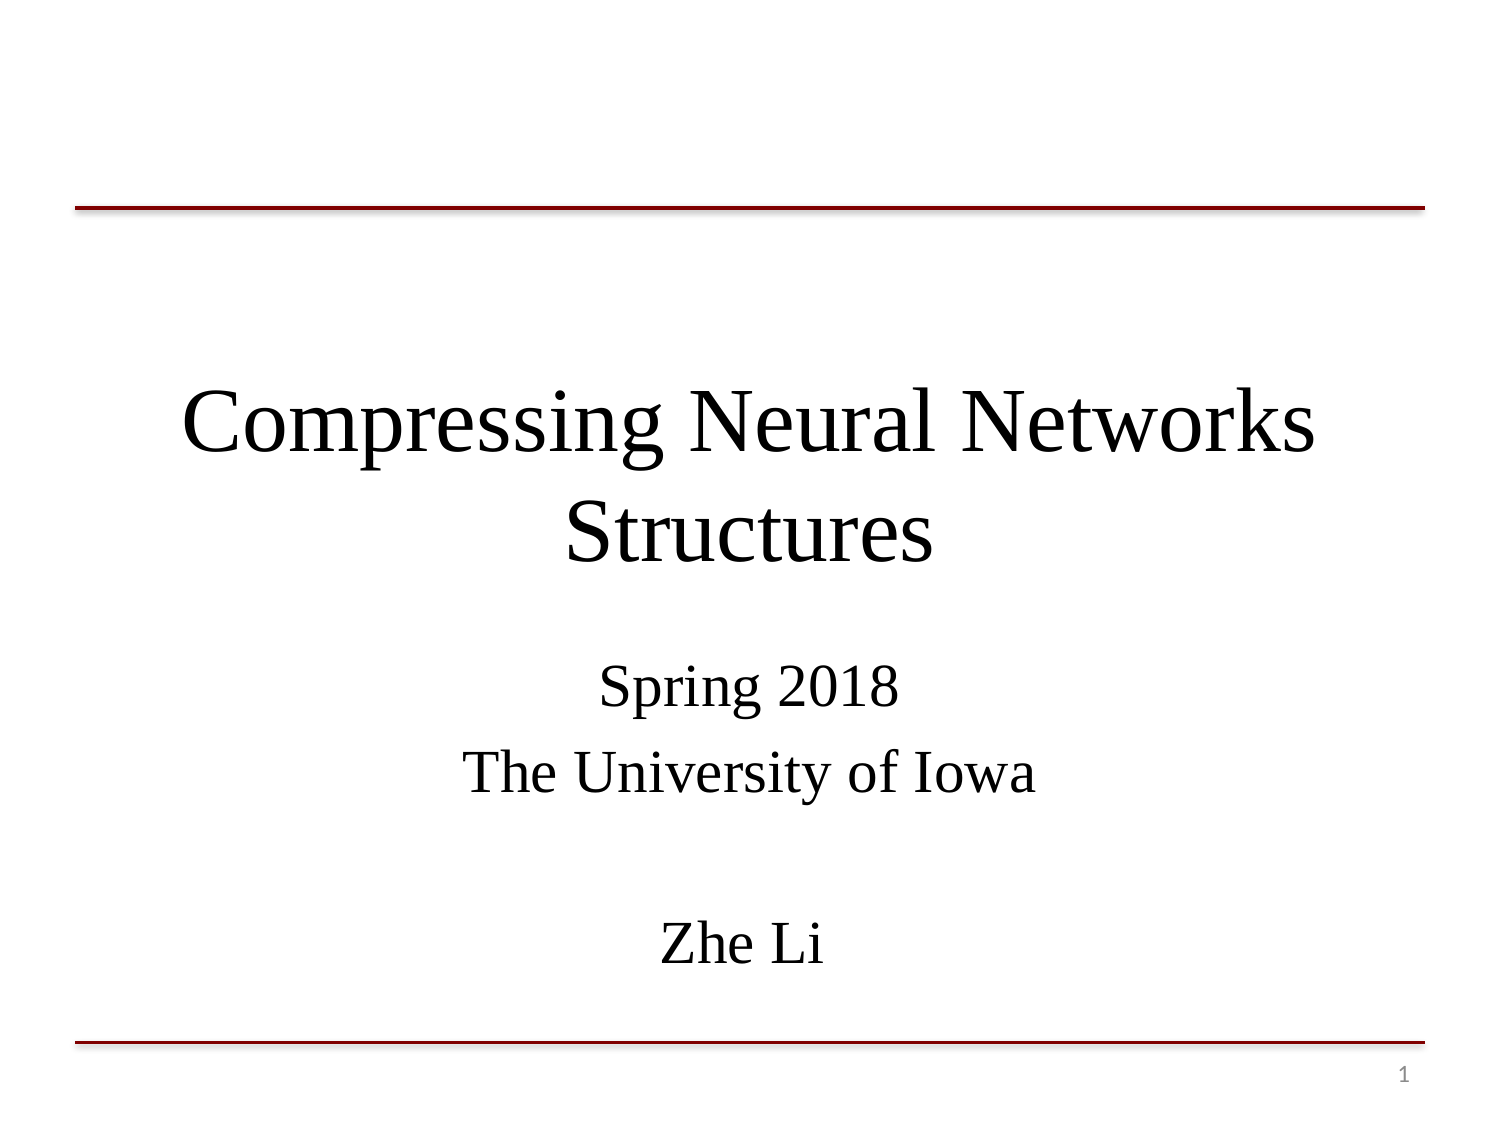

# Compressing Neural Networks Structures
Spring 2018
The University of Iowa

Zhe Li
1